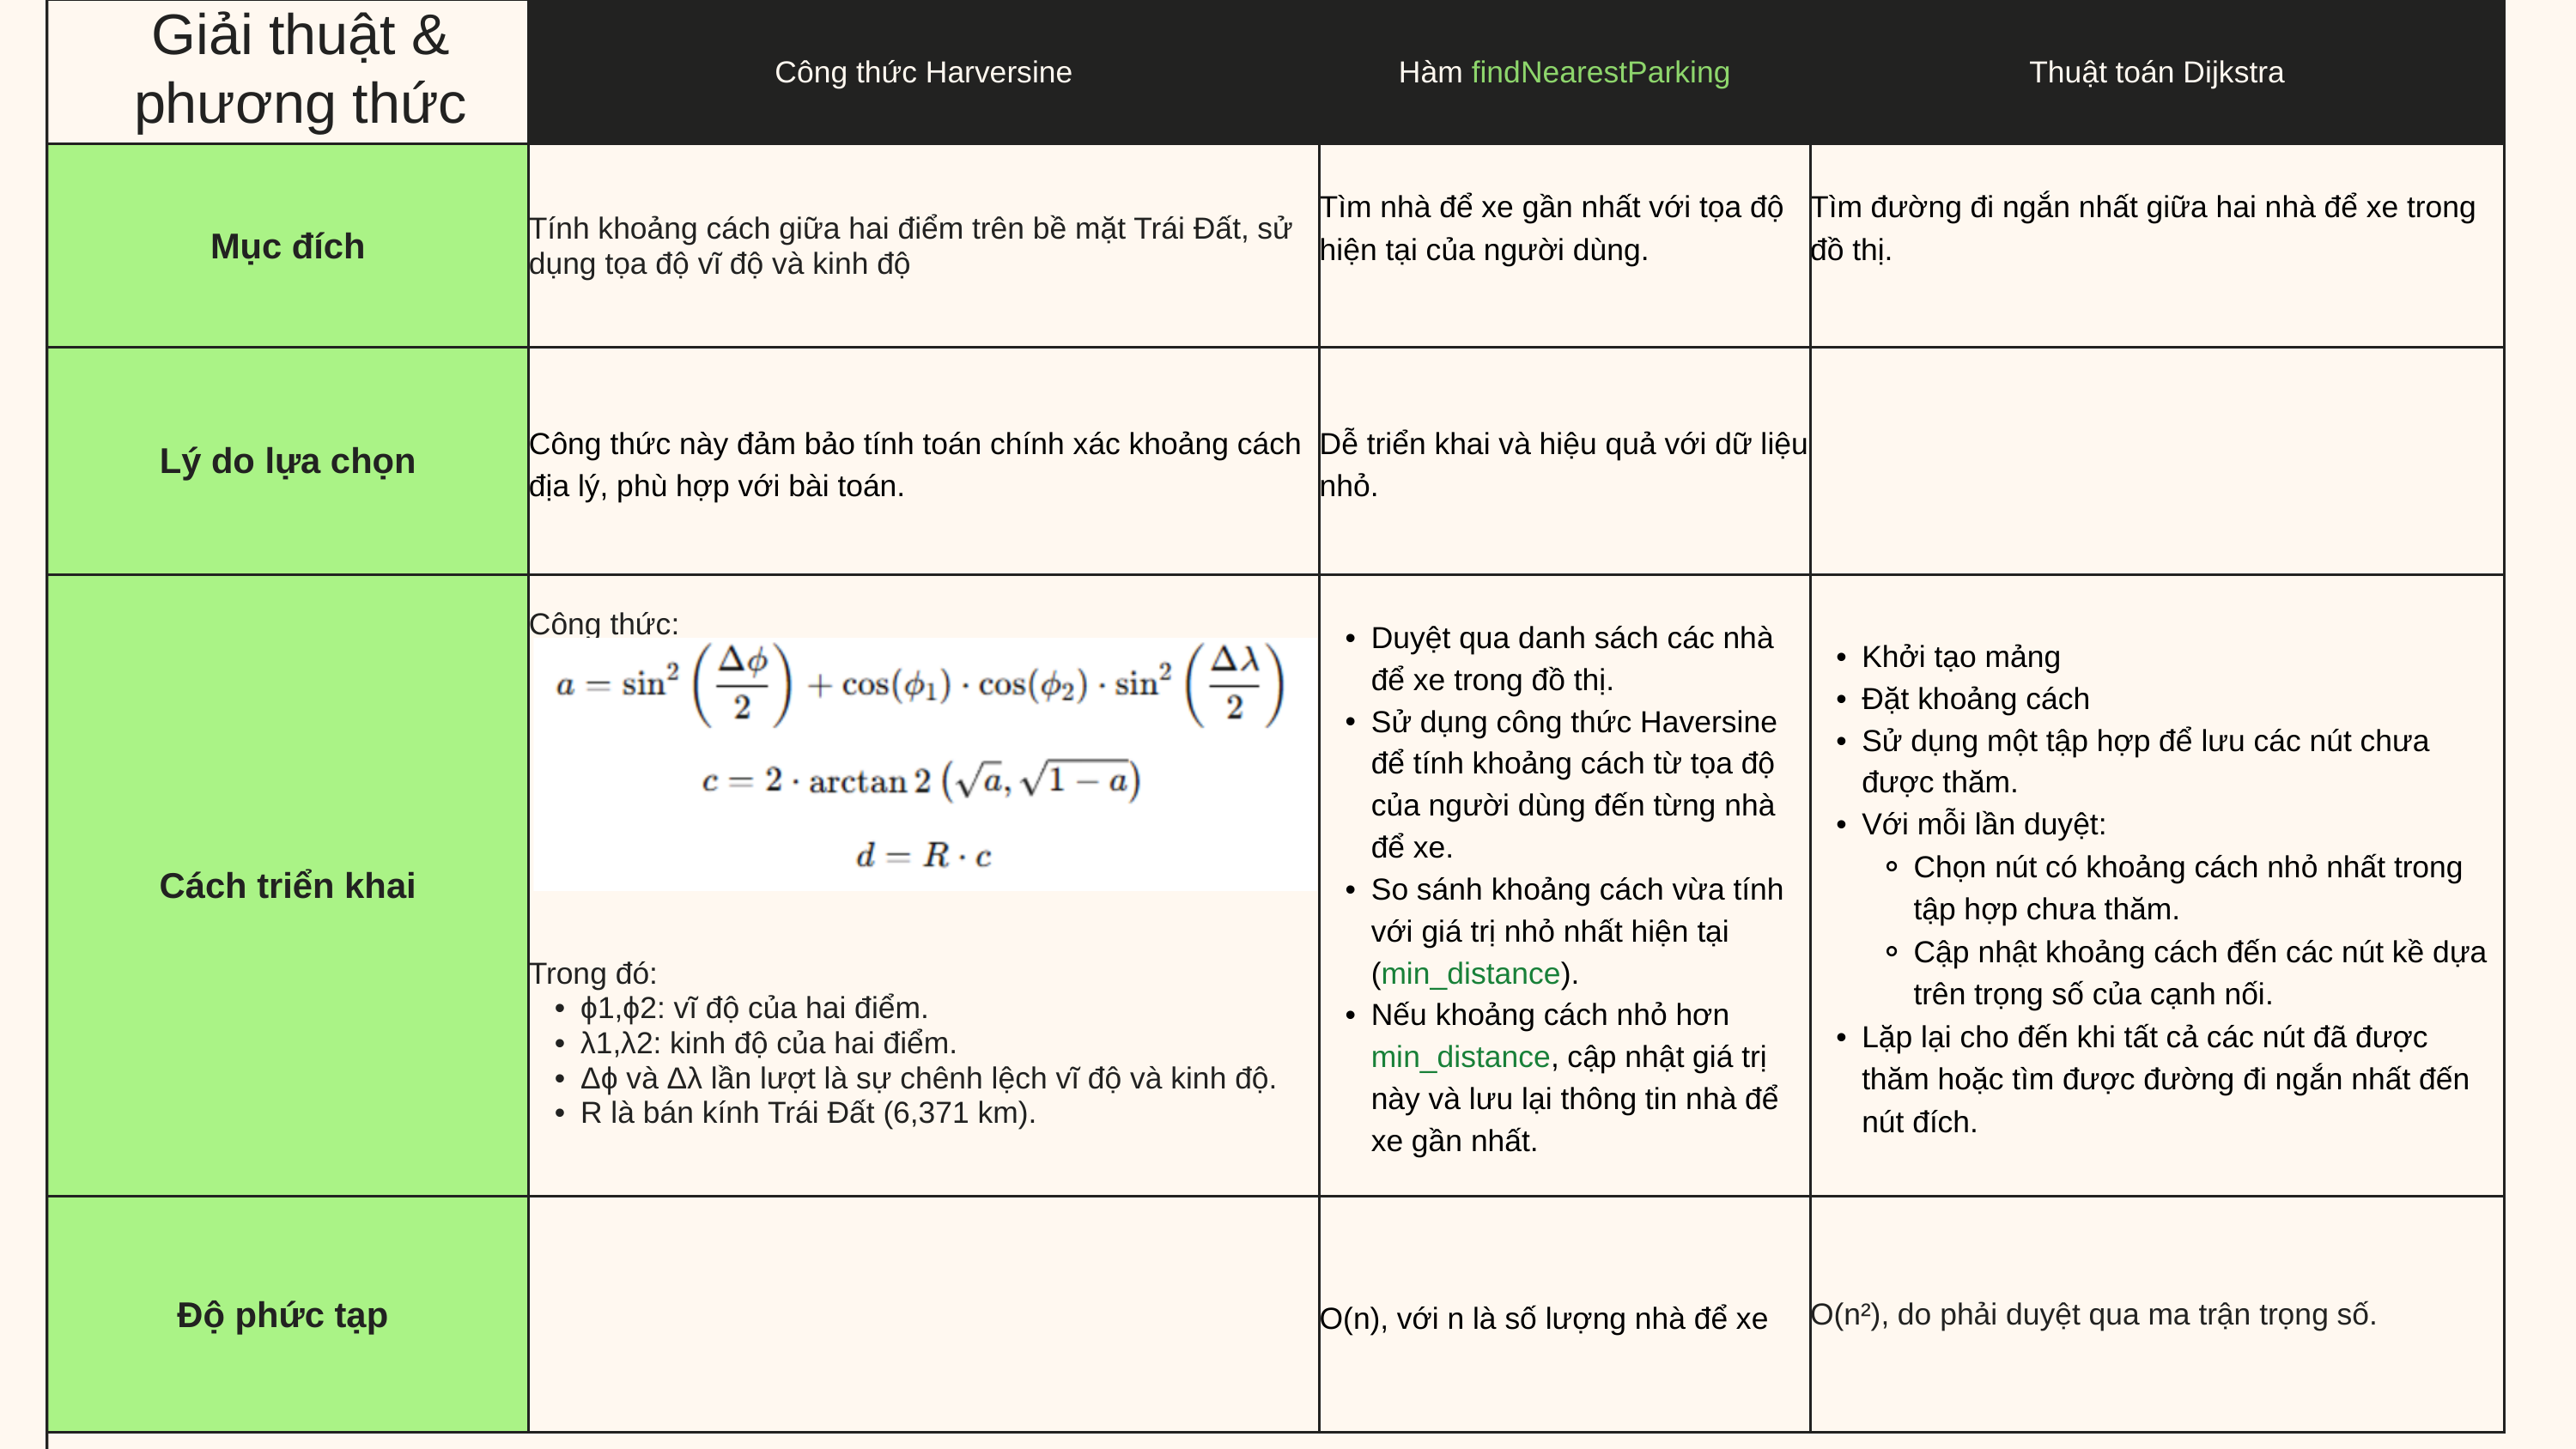

|  | Công thức Harversine | Hàm findNearestParking | Thuật toán Dijkstra |
| --- | --- | --- | --- |
| Mục đích | Tính khoảng cách giữa hai điểm trên bề mặt Trái Đất, sử dụng tọa độ vĩ độ và kinh độ | Tìm nhà để xe gần nhất với tọa độ hiện tại của người dùng. | Tìm đường đi ngắn nhất giữa hai nhà để xe trong đồ thị. |
| Lý do lựa chọn | Công thức này đảm bảo tính toán chính xác khoảng cách địa lý, phù hợp với bài toán. | Dễ triển khai và hiệu quả với dữ liệu nhỏ. |  |
| Cách triển khai | Công thức: Trong đó: ϕ1,ϕ2: vĩ độ của hai điểm. λ1,λ2: kinh độ của hai điểm. Δϕ và Δλ lần lượt là sự chênh lệch vĩ độ và kinh độ. R là bán kính Trái Đất (6,371 km). | Duyệt qua danh sách các nhà để xe trong đồ thị. Sử dụng công thức Haversine để tính khoảng cách từ tọa độ của người dùng đến từng nhà để xe. So sánh khoảng cách vừa tính với giá trị nhỏ nhất hiện tại (min\_distance). Nếu khoảng cách nhỏ hơn min\_distance, cập nhật giá trị này và lưu lại thông tin nhà để xe gần nhất. | Khởi tạo mảng Đặt khoảng cách Sử dụng một tập hợp để lưu các nút chưa được thăm. Với mỗi lần duyệt: Chọn nút có khoảng cách nhỏ nhất trong tập hợp chưa thăm. Cập nhật khoảng cách đến các nút kề dựa trên trọng số của cạnh nối. Lặp lại cho đến khi tất cả các nút đã được thăm hoặc tìm được đường đi ngắn nhất đến nút đích. |
| Độ phức tạp |  | O(n), với n là số lượng nhà để xe | O(n²), do phải duyệt qua ma trận trọng số. |

Giải thuật & phương thức